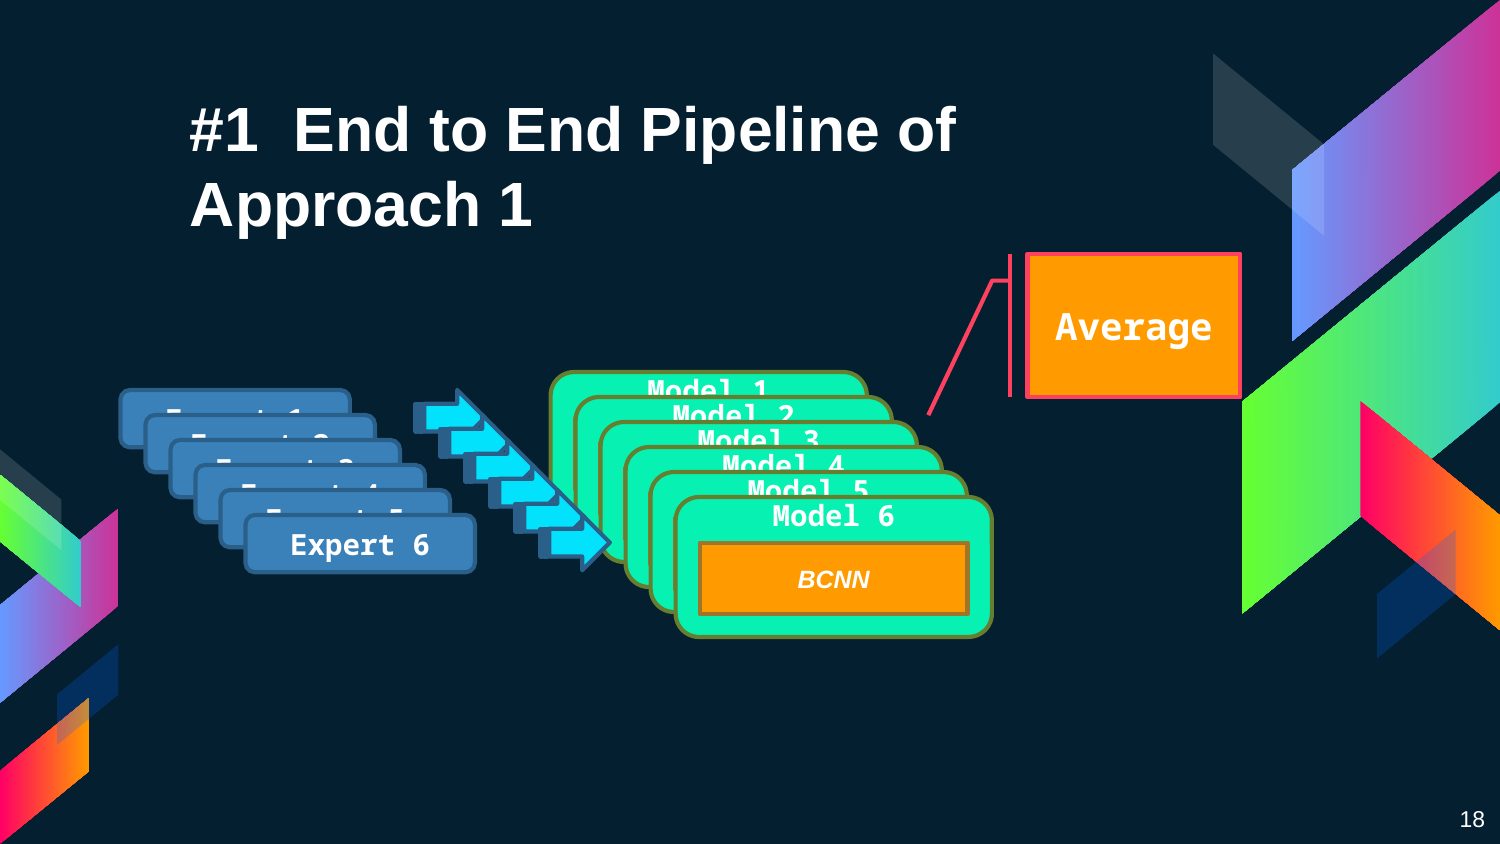

# #1  End to End Pipeline of Approach 1
Average
Model 1

Expert 1

Model 2

Expert 2

18 Layer CNN
with Residual Block
Model 3

Expert 3

18 Layer CNN
with Residual Block
Model 4

Expert 4

18 Layer CNN
with Residual Block
Model 5

Expert 5

18 Layer CNN
with Residual Block
Model 6

Expert 6

18 Layer CNN
with Residual Block
BCNN
18